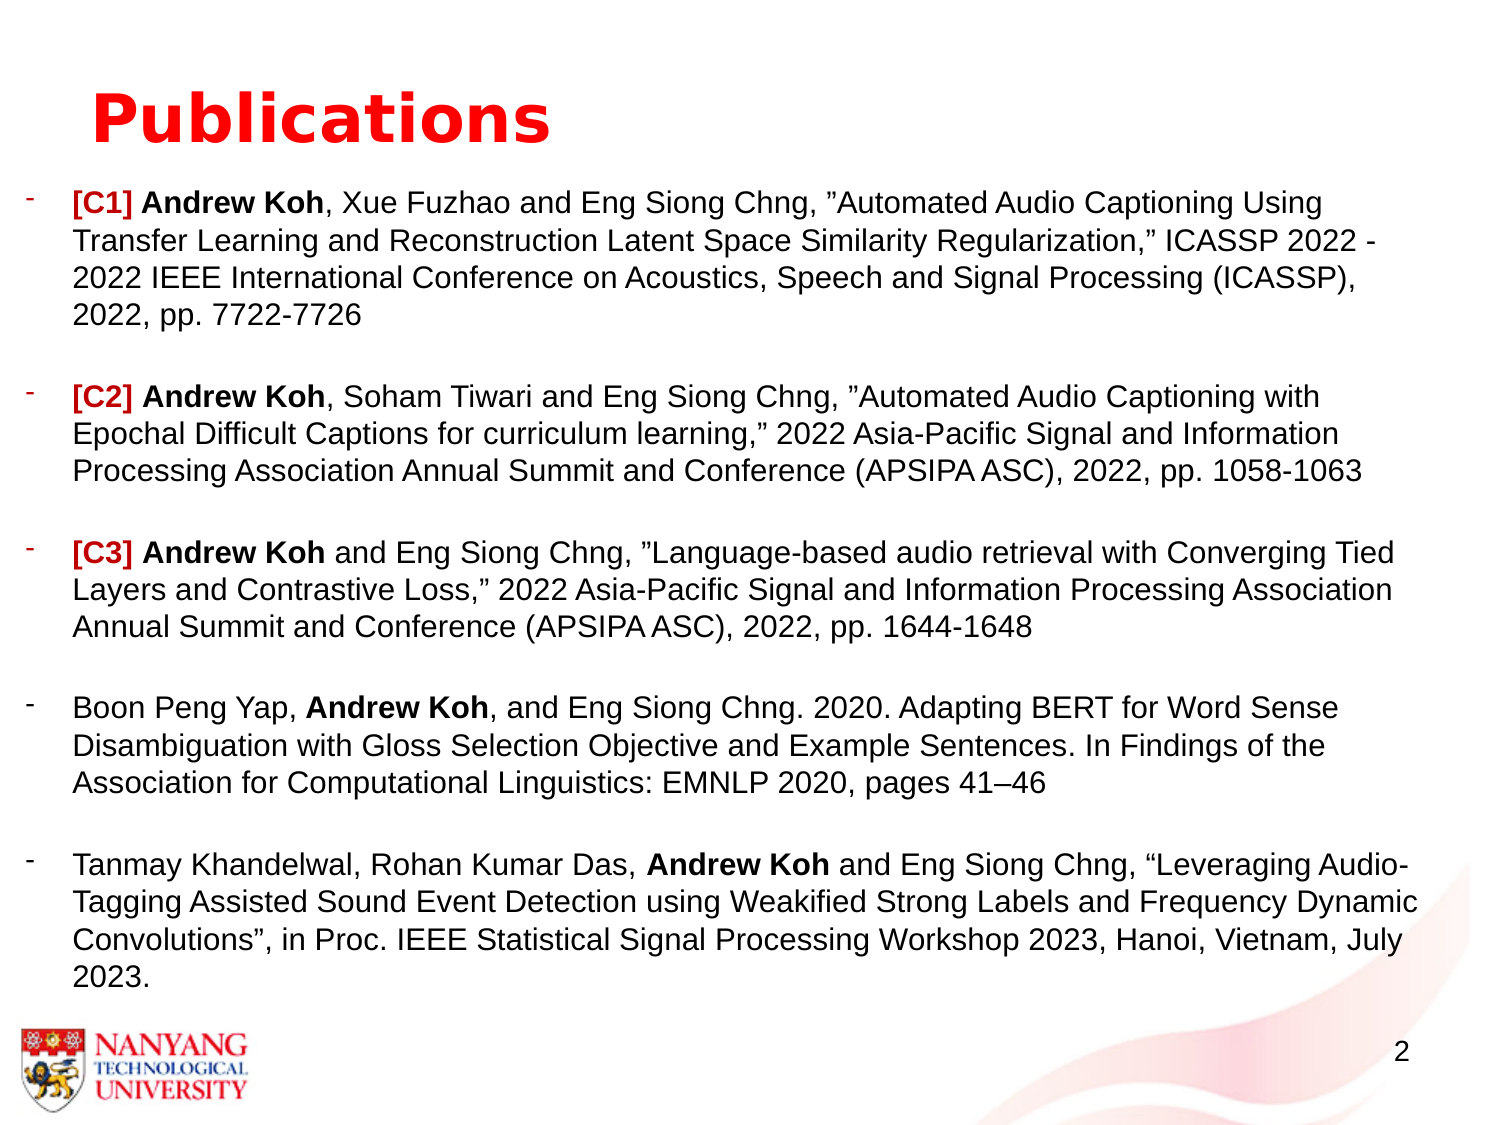

# Publications
[C1] Andrew Koh, Xue Fuzhao and Eng Siong Chng, ”Automated Audio Captioning Using Transfer Learning and Reconstruction Latent Space Similarity Regularization,” ICASSP 2022 - 2022 IEEE International Conference on Acoustics, Speech and Signal Processing (ICASSP), 2022, pp. 7722-7726
[C2] Andrew Koh, Soham Tiwari and Eng Siong Chng, ”Automated Audio Captioning with Epochal Difficult Captions for curriculum learning,” 2022 Asia-Pacific Signal and Information Processing Association Annual Summit and Conference (APSIPA ASC), 2022, pp. 1058-1063
[C3] Andrew Koh and Eng Siong Chng, ”Language-based audio retrieval with Converging Tied Layers and Contrastive Loss,” 2022 Asia-Pacific Signal and Information Processing Association Annual Summit and Conference (APSIPA ASC), 2022, pp. 1644-1648
Boon Peng Yap, Andrew Koh, and Eng Siong Chng. 2020. Adapting BERT for Word Sense Disambiguation with Gloss Selection Objective and Example Sentences. In Findings of the Association for Computational Linguistics: EMNLP 2020, pages 41–46
Tanmay Khandelwal, Rohan Kumar Das, Andrew Koh and Eng Siong Chng, “Leveraging Audio-Tagging Assisted Sound Event Detection using Weakified Strong Labels and Frequency Dynamic Convolutions”, in Proc. IEEE Statistical Signal Processing Workshop 2023, Hanoi, Vietnam, July 2023.
2